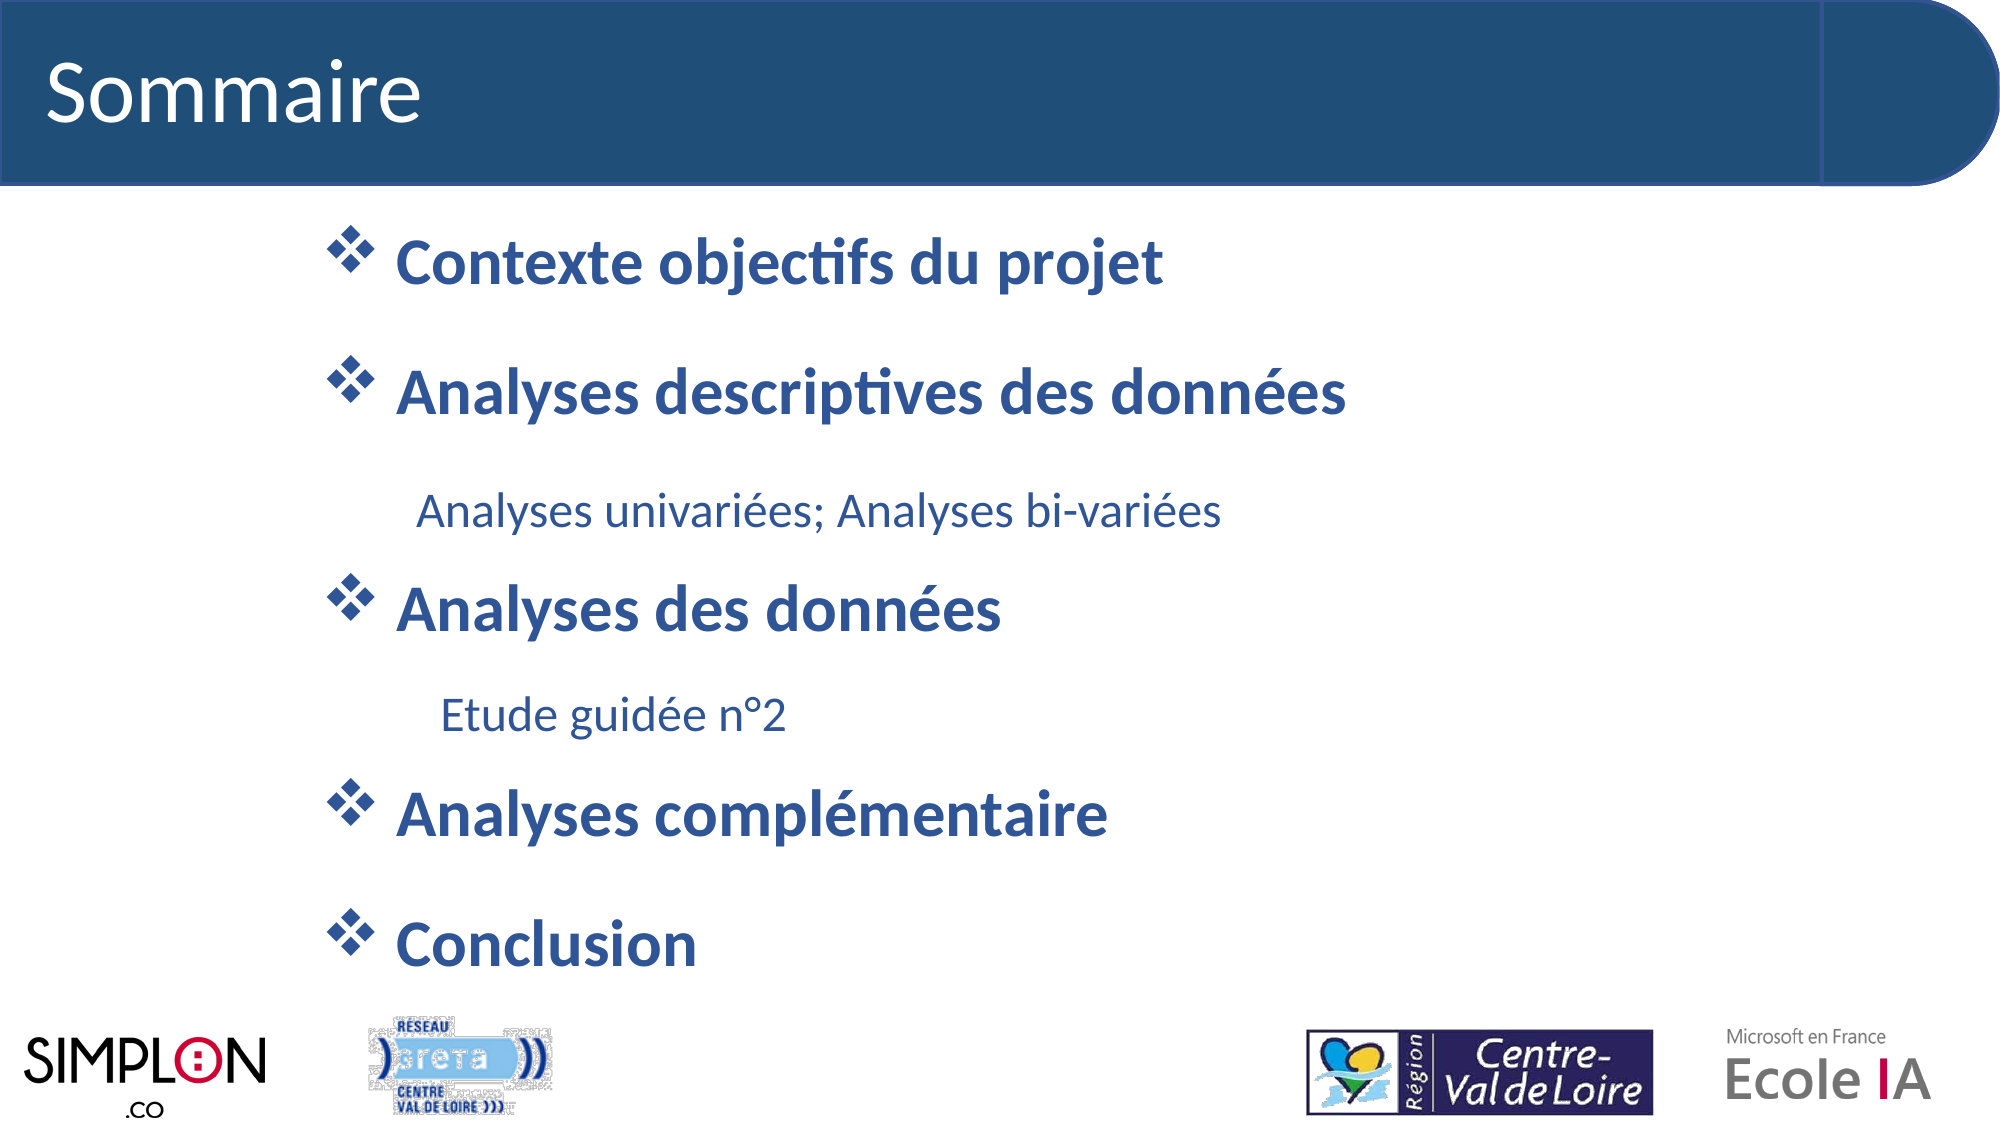

# Sommaire
Contexte objectifs du projet

Analyses descriptives des données

          Analyses univariées; Analyses bi-variées

Analyses des données

         Etude guidée n°2

Analyses complémentaire

Conclusion